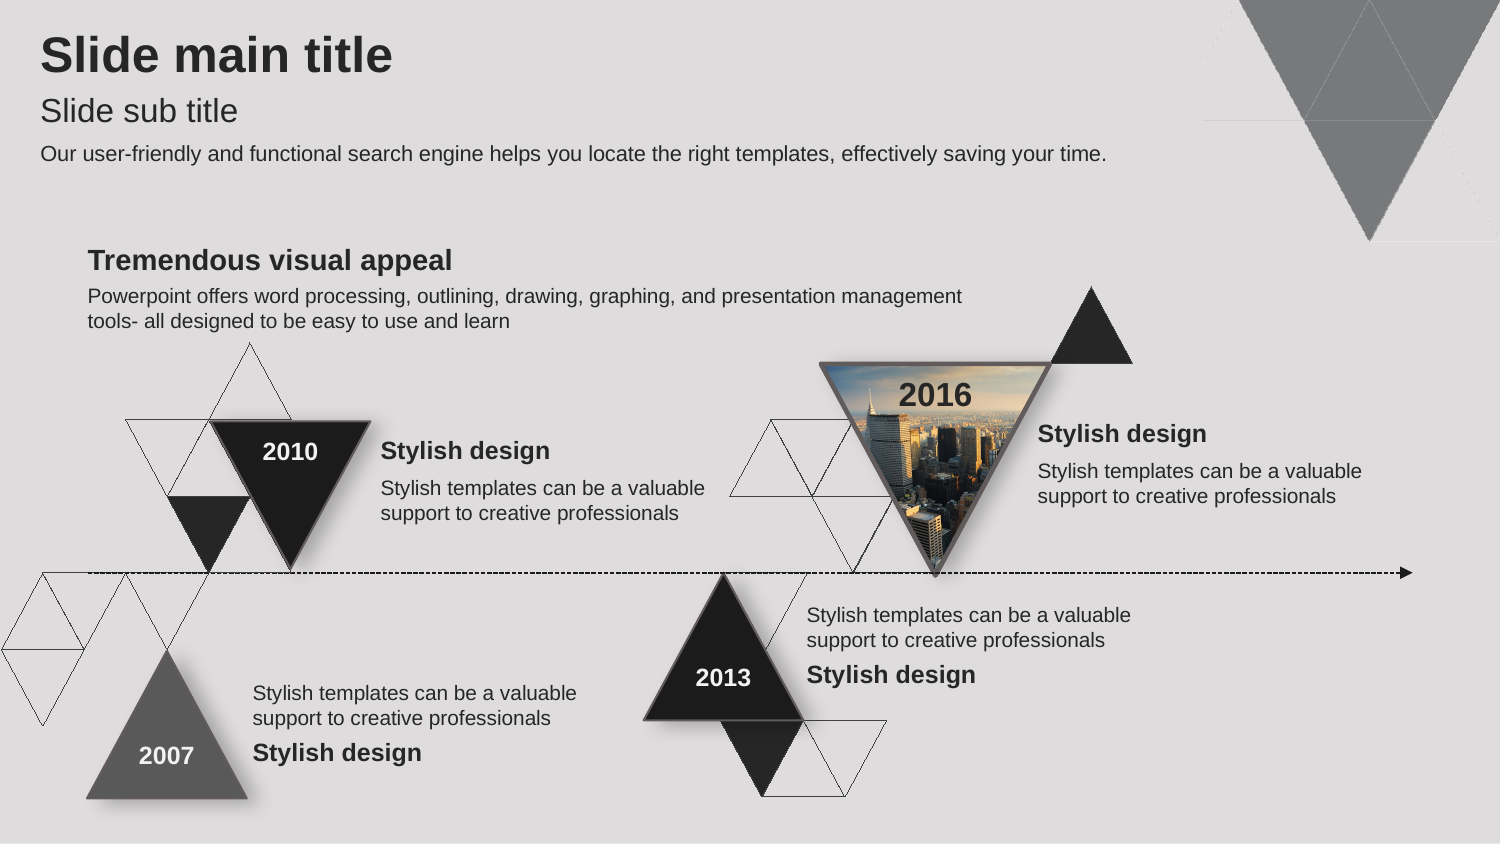

Slide main title
Slide sub title
Our user-friendly and functional search engine helps you locate the right templates, effectively saving your time.
Tremendous visual appeal
Powerpoint offers word processing, outlining, drawing, graphing, and presentation management tools- all designed to be easy to use and learn

2010
Stylish design
Stylish templates can be a valuable support to creative professionals

2016

Stylish design
Stylish templates can be a valuable support to creative professionals

2013
Stylish templates can be a valuable support to creative professionals
Stylish design

2007
Stylish templates can be a valuable support to creative professionals
Stylish design